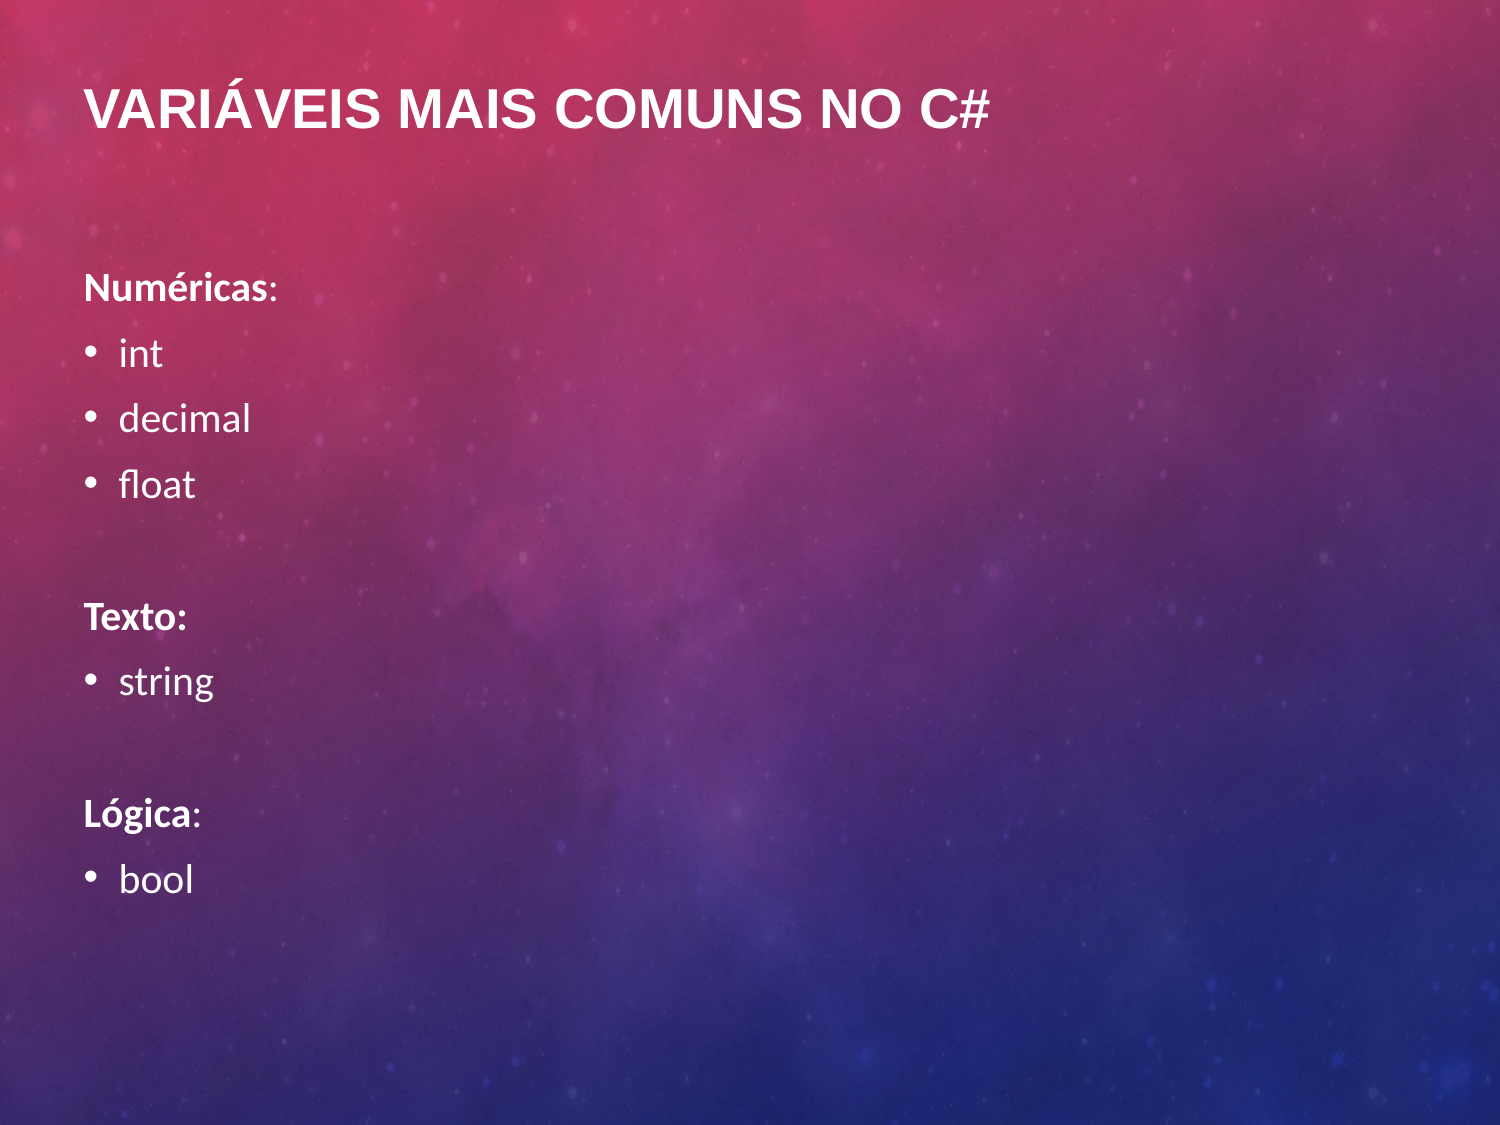

# Variáveis mais comuns no C#
Numéricas:
int
decimal
float

Texto:
string

Lógica:
bool